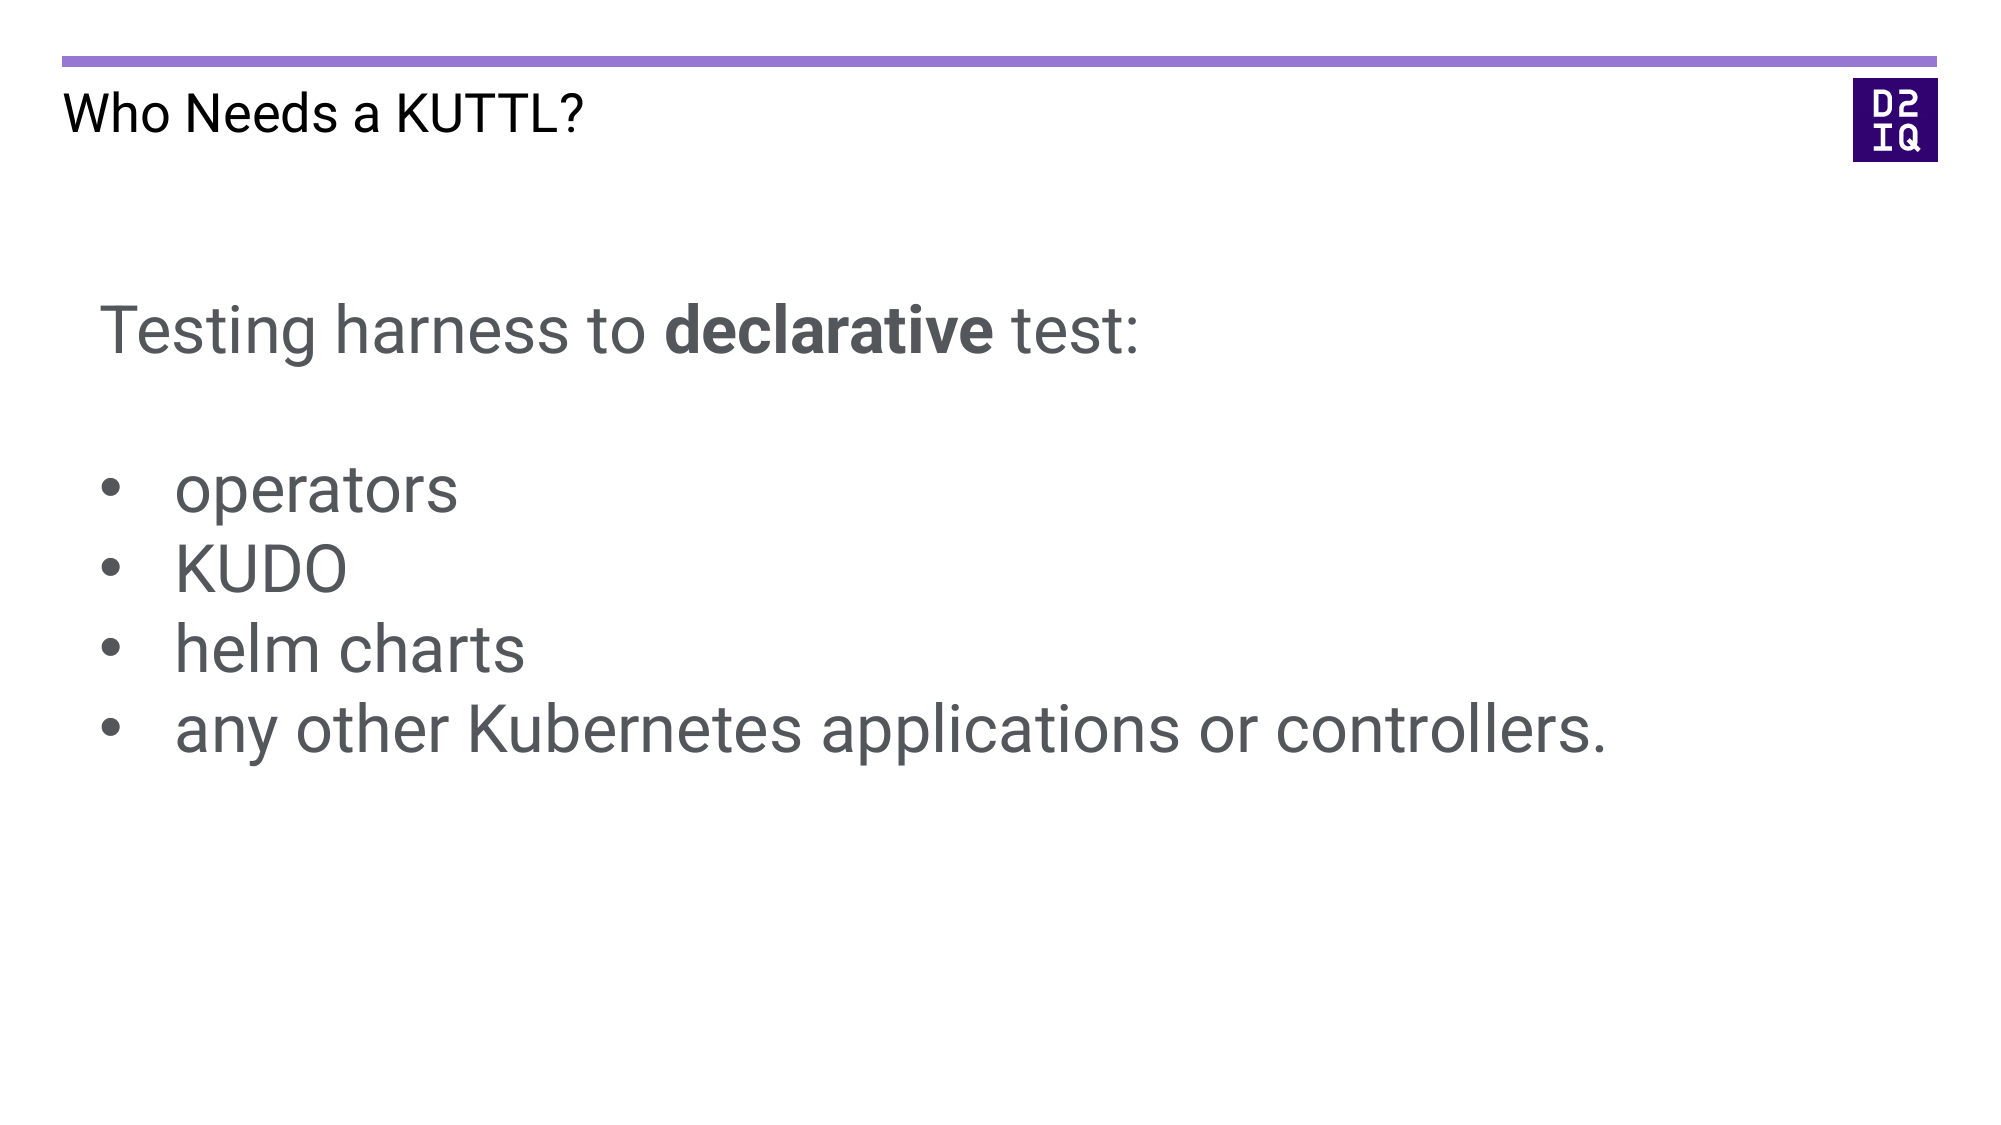

# Who Needs a KUTTL?

Testing harness to declarative test:

operators
KUDO
helm charts
any other Kubernetes applications or controllers.